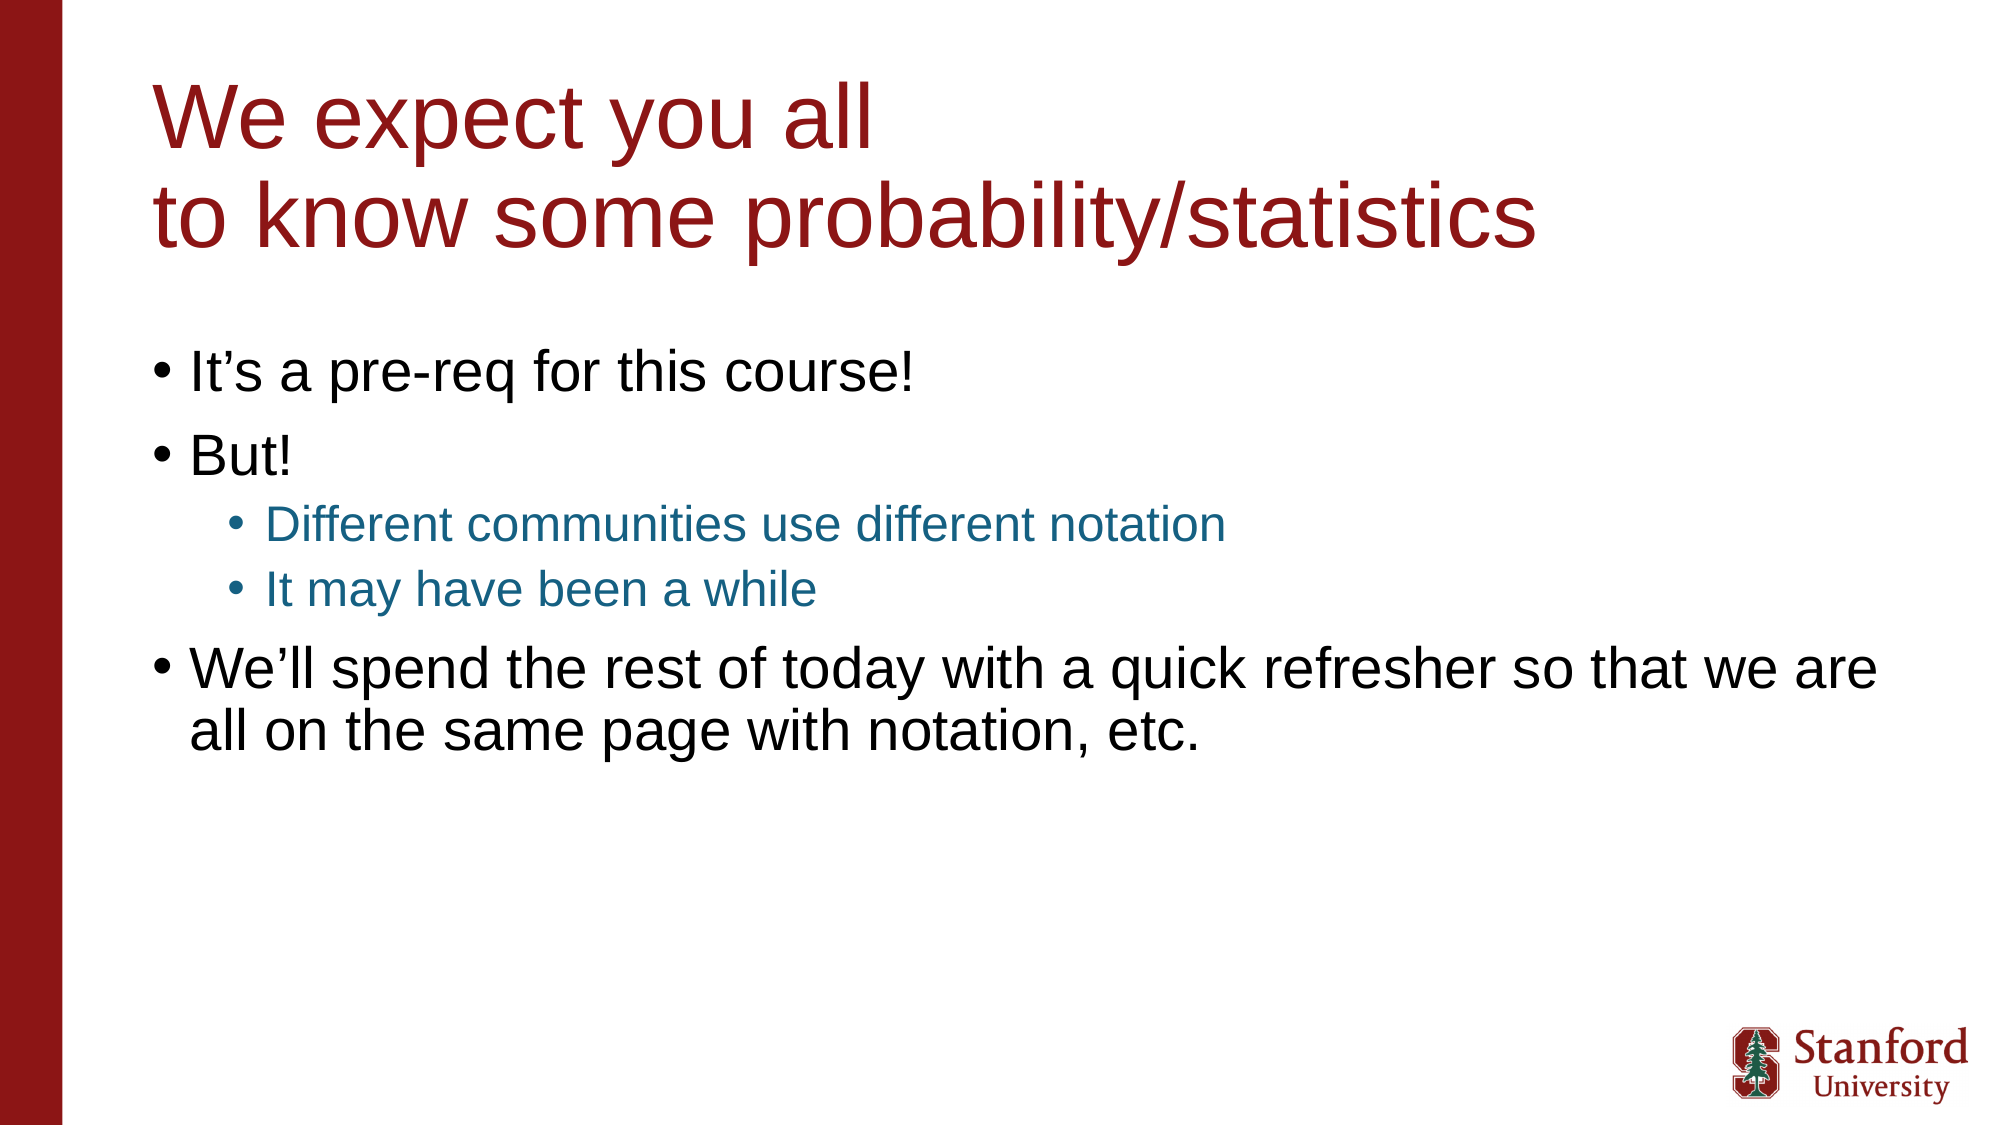

# We expect you all to know some probability/statistics
It’s a pre-req for this course!
But!
Different communities use different notation
It may have been a while
We’ll spend the rest of today with a quick refresher so that we are all on the same page with notation, etc.